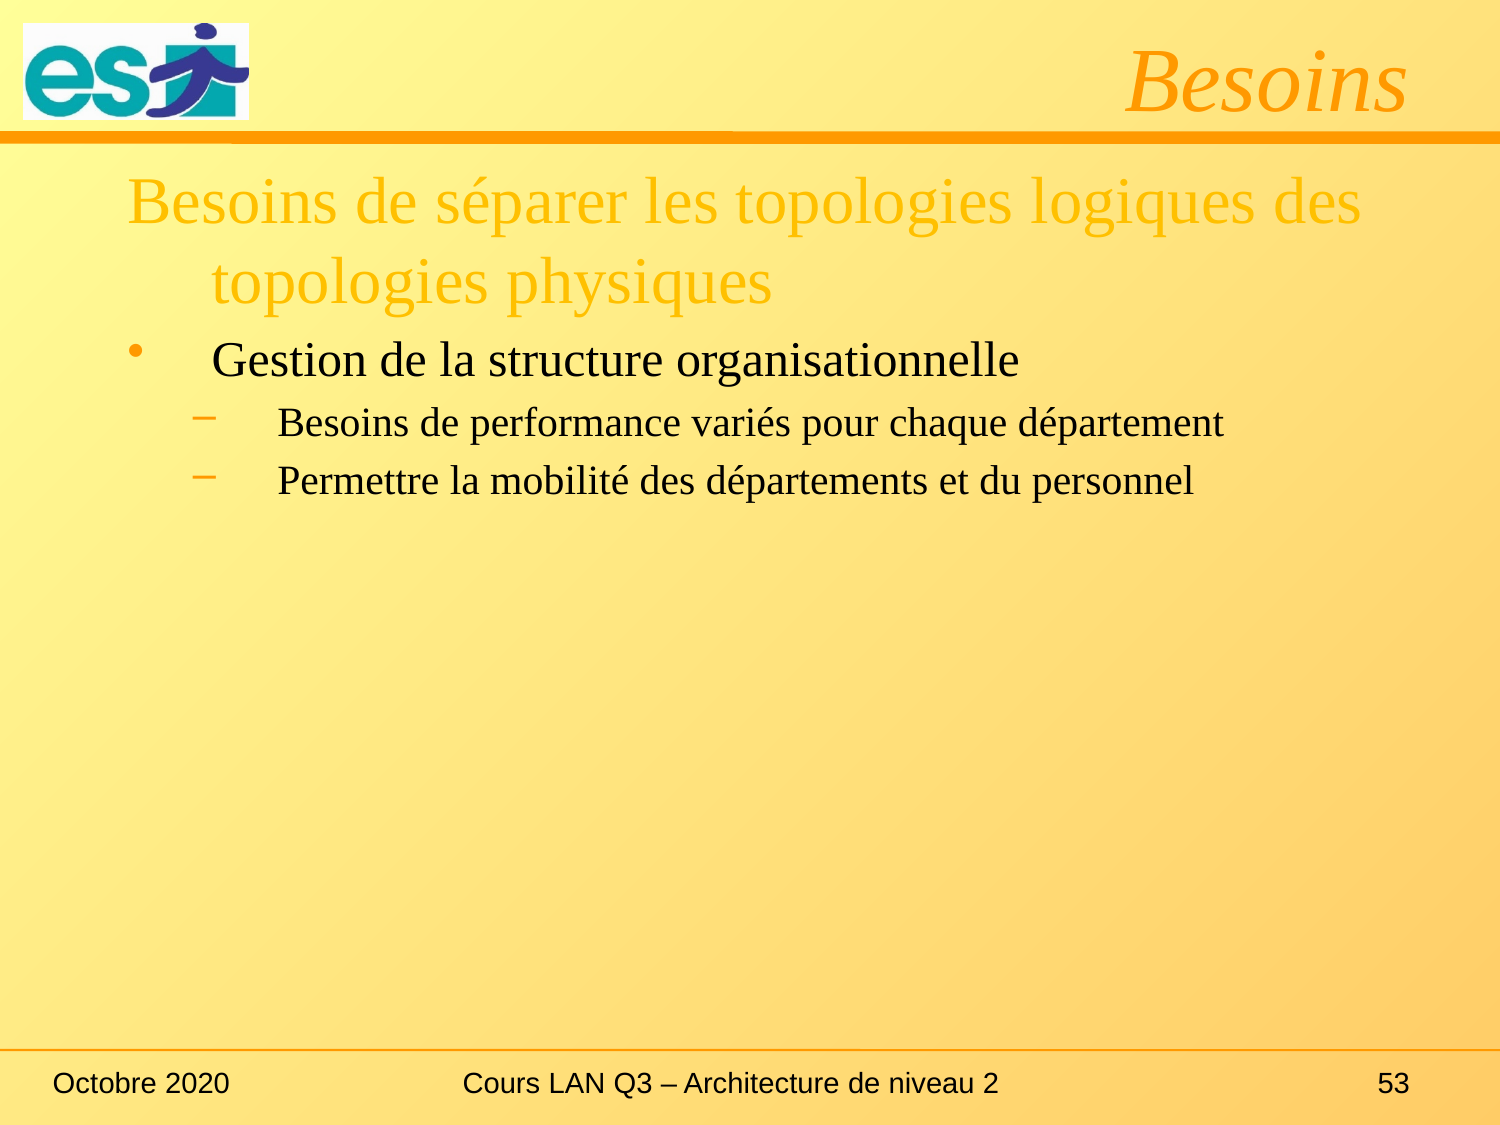

# Besoins
Besoins de séparer les topologies logiques des topologies physiques
Gestion de la structure organisationnelle
Besoins de performance variés pour chaque département
Permettre la mobilité des départements et du personnel
Octobre 2020
Cours LAN Q3 – Architecture de niveau 2
53